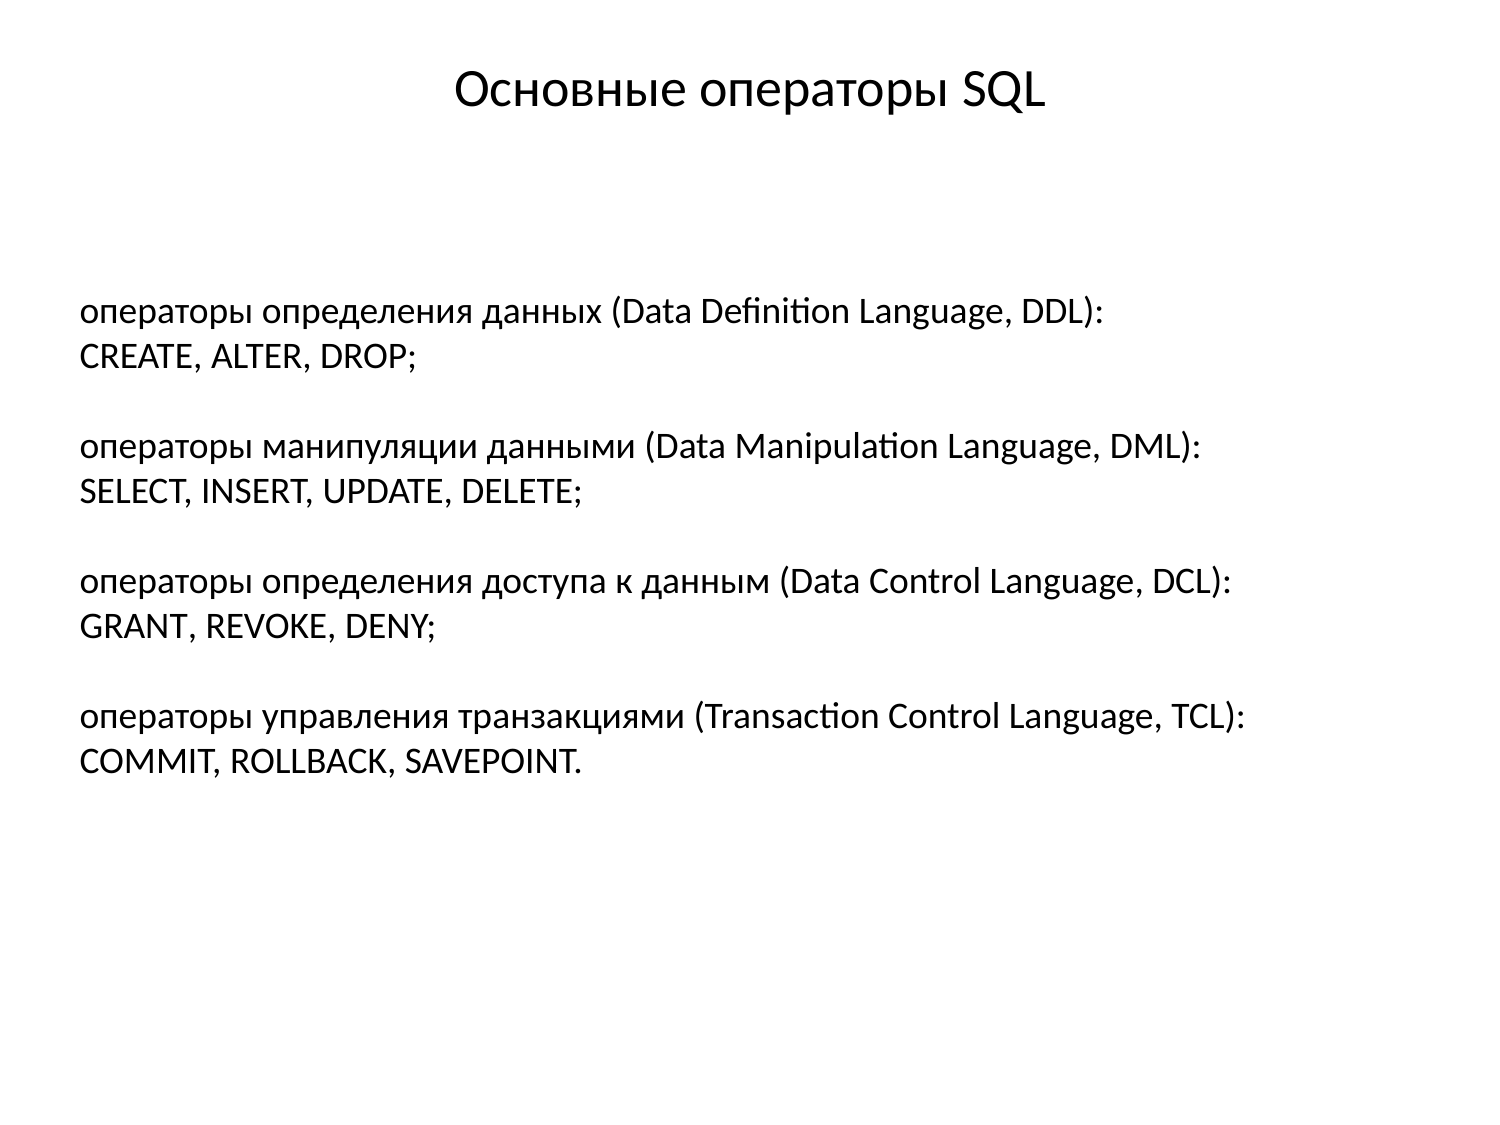

# Основные операторы SQL
операторы определения данных (Data Definition Language, DDL):
CREATE, ALTER, DROP;

операторы манипуляции данными (Data Manipulation Language, DML):
SELECT, INSERT, UPDATE, DELETE;

операторы определения доступа к данным (Data Control Language, DCL):
GRANT, REVOKE, DENY;

операторы управления транзакциями (Transaction Control Language, TCL):
COMMIT, ROLLBACK, SAVEPOINT.